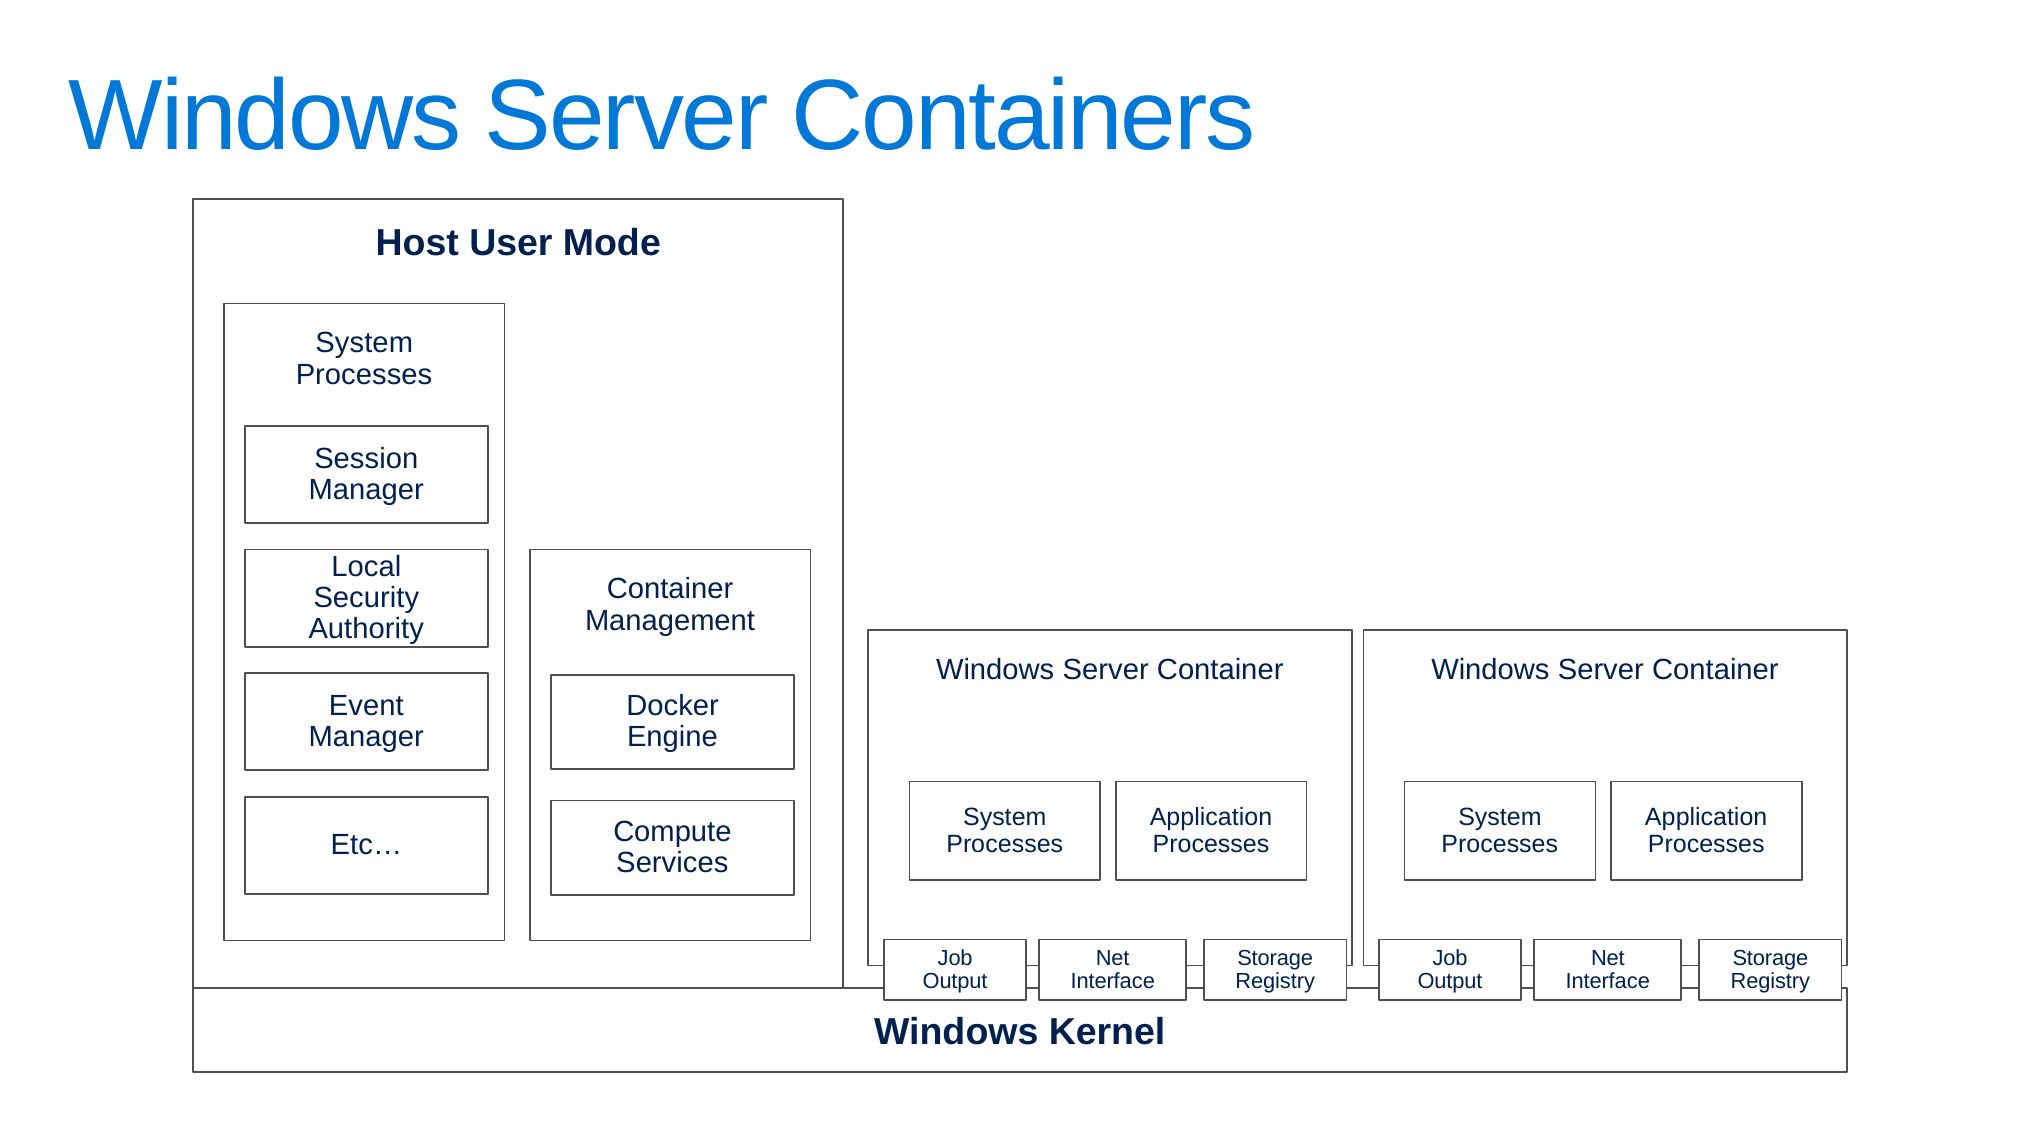

# Windows Server Containers
Host User Mode
System Processes
Session Manager
Container Management
Local Security Authority
Windows Server Container
System Processes
Application Processes
Job Output
Net Interface
Storage
Registry
Windows Server Container
System Processes
Application Processes
Job Output
Net Interface
Storage
Registry
Event Manager
Docker Engine
Etc…
Compute Services
Windows Kernel